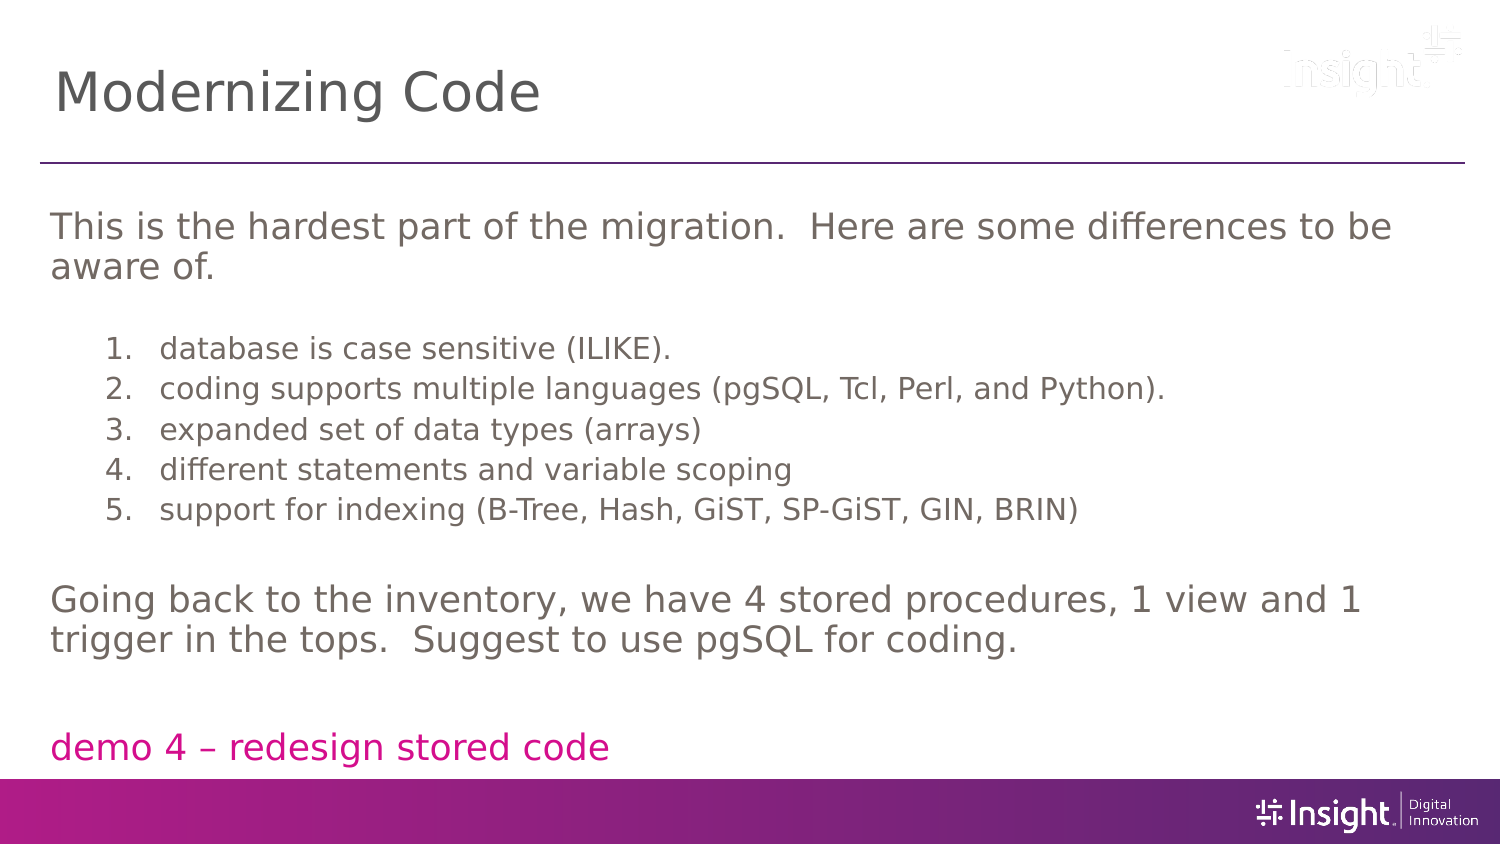

# Modernizing Code
This is the hardest part of the migration.  Here are some differences to be aware of.

database is case sensitive (ILIKE).
coding supports multiple languages (pgSQL, Tcl, Perl, and Python).
expanded set of data types (arrays)
different statements and variable scoping
support for indexing (B-Tree, Hash, GiST, SP-GiST, GIN, BRIN)

Going back to the inventory, we have 4 stored procedures, 1 view and 1 trigger in the tops.  Suggest to use pgSQL for coding.

demo 4 – redesign stored code